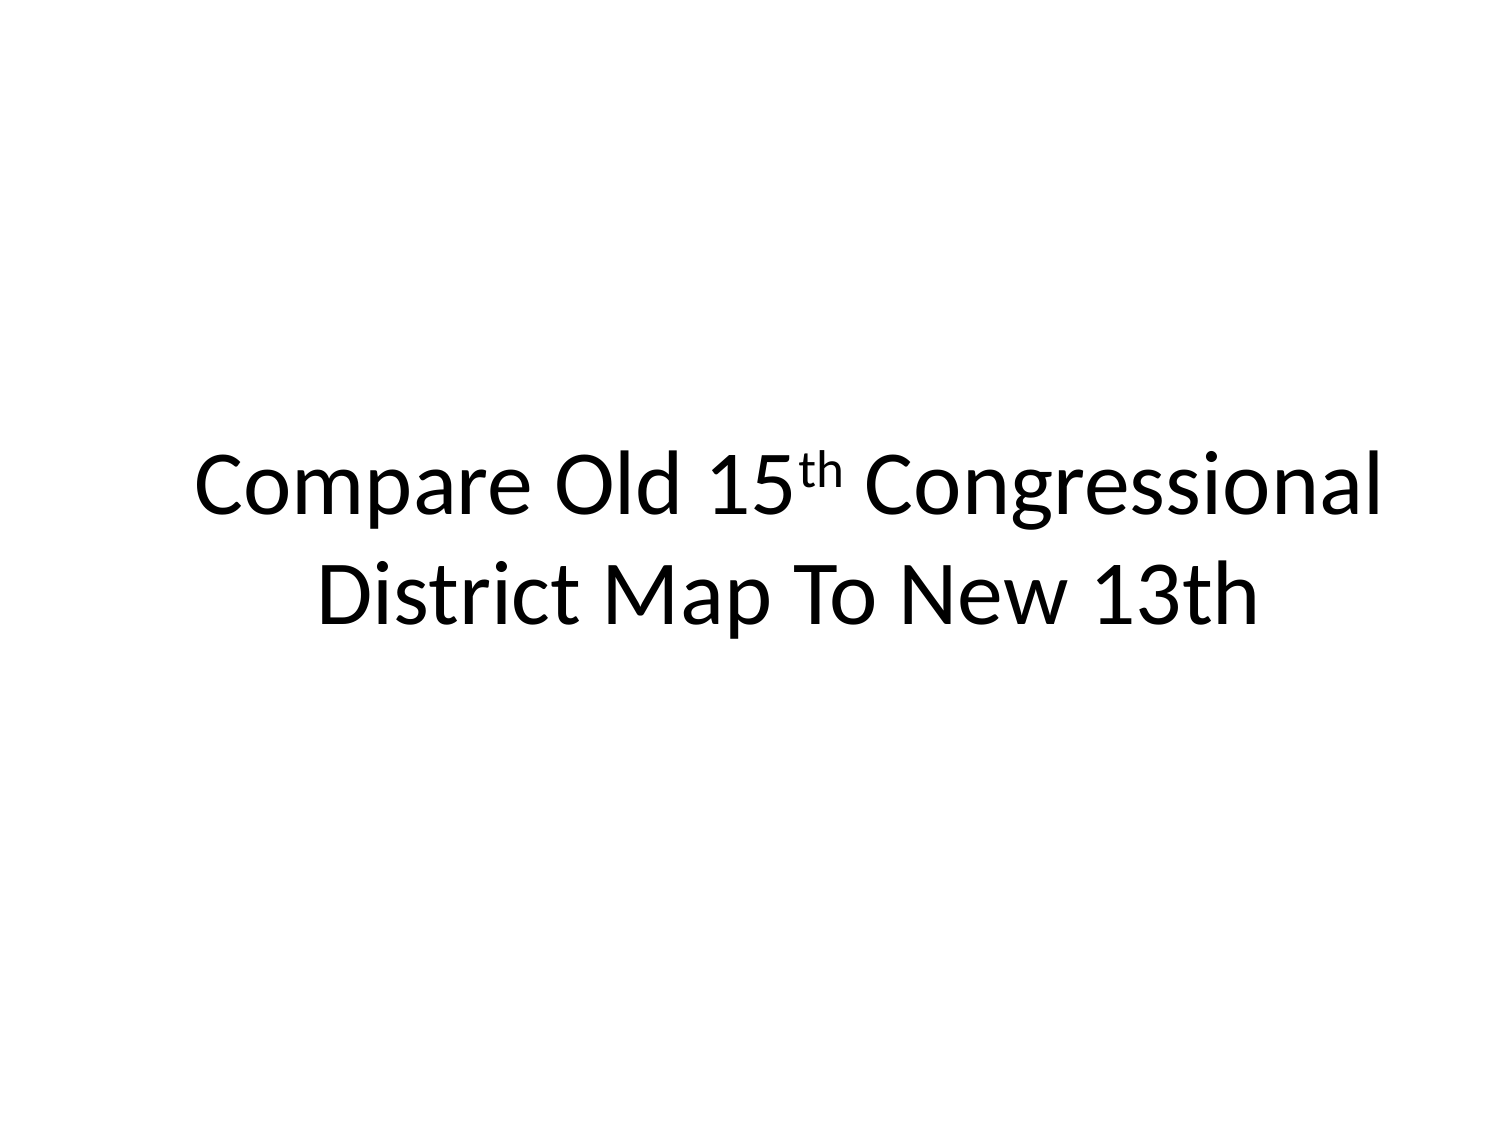

# Compare Old 15th Congressional District Map To New 13th